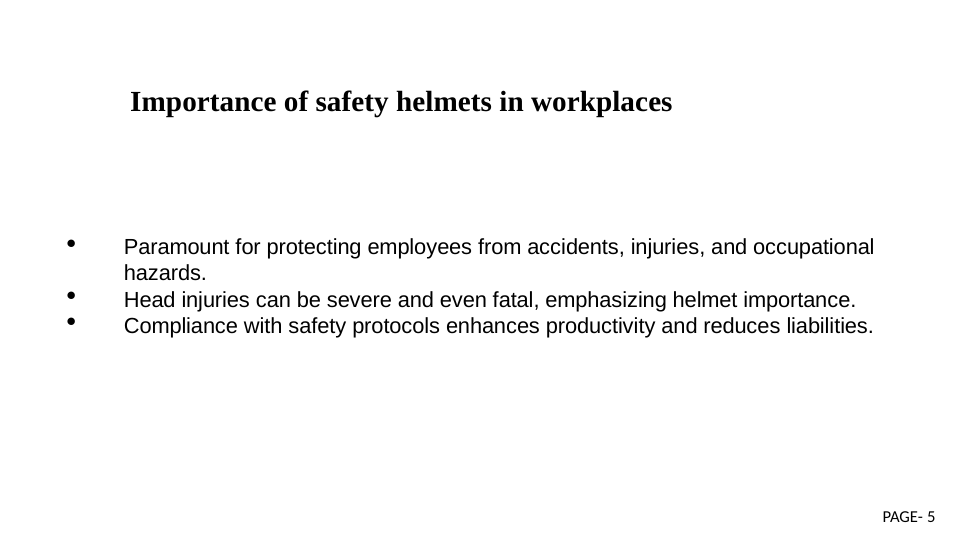

# Importance of safety helmets in workplaces
Paramount for protecting employees from accidents, injuries, and occupational hazards.
Head injuries can be severe and even fatal, emphasizing helmet importance.
Compliance with safety protocols enhances productivity and reduces liabilities.

PAGE- 5